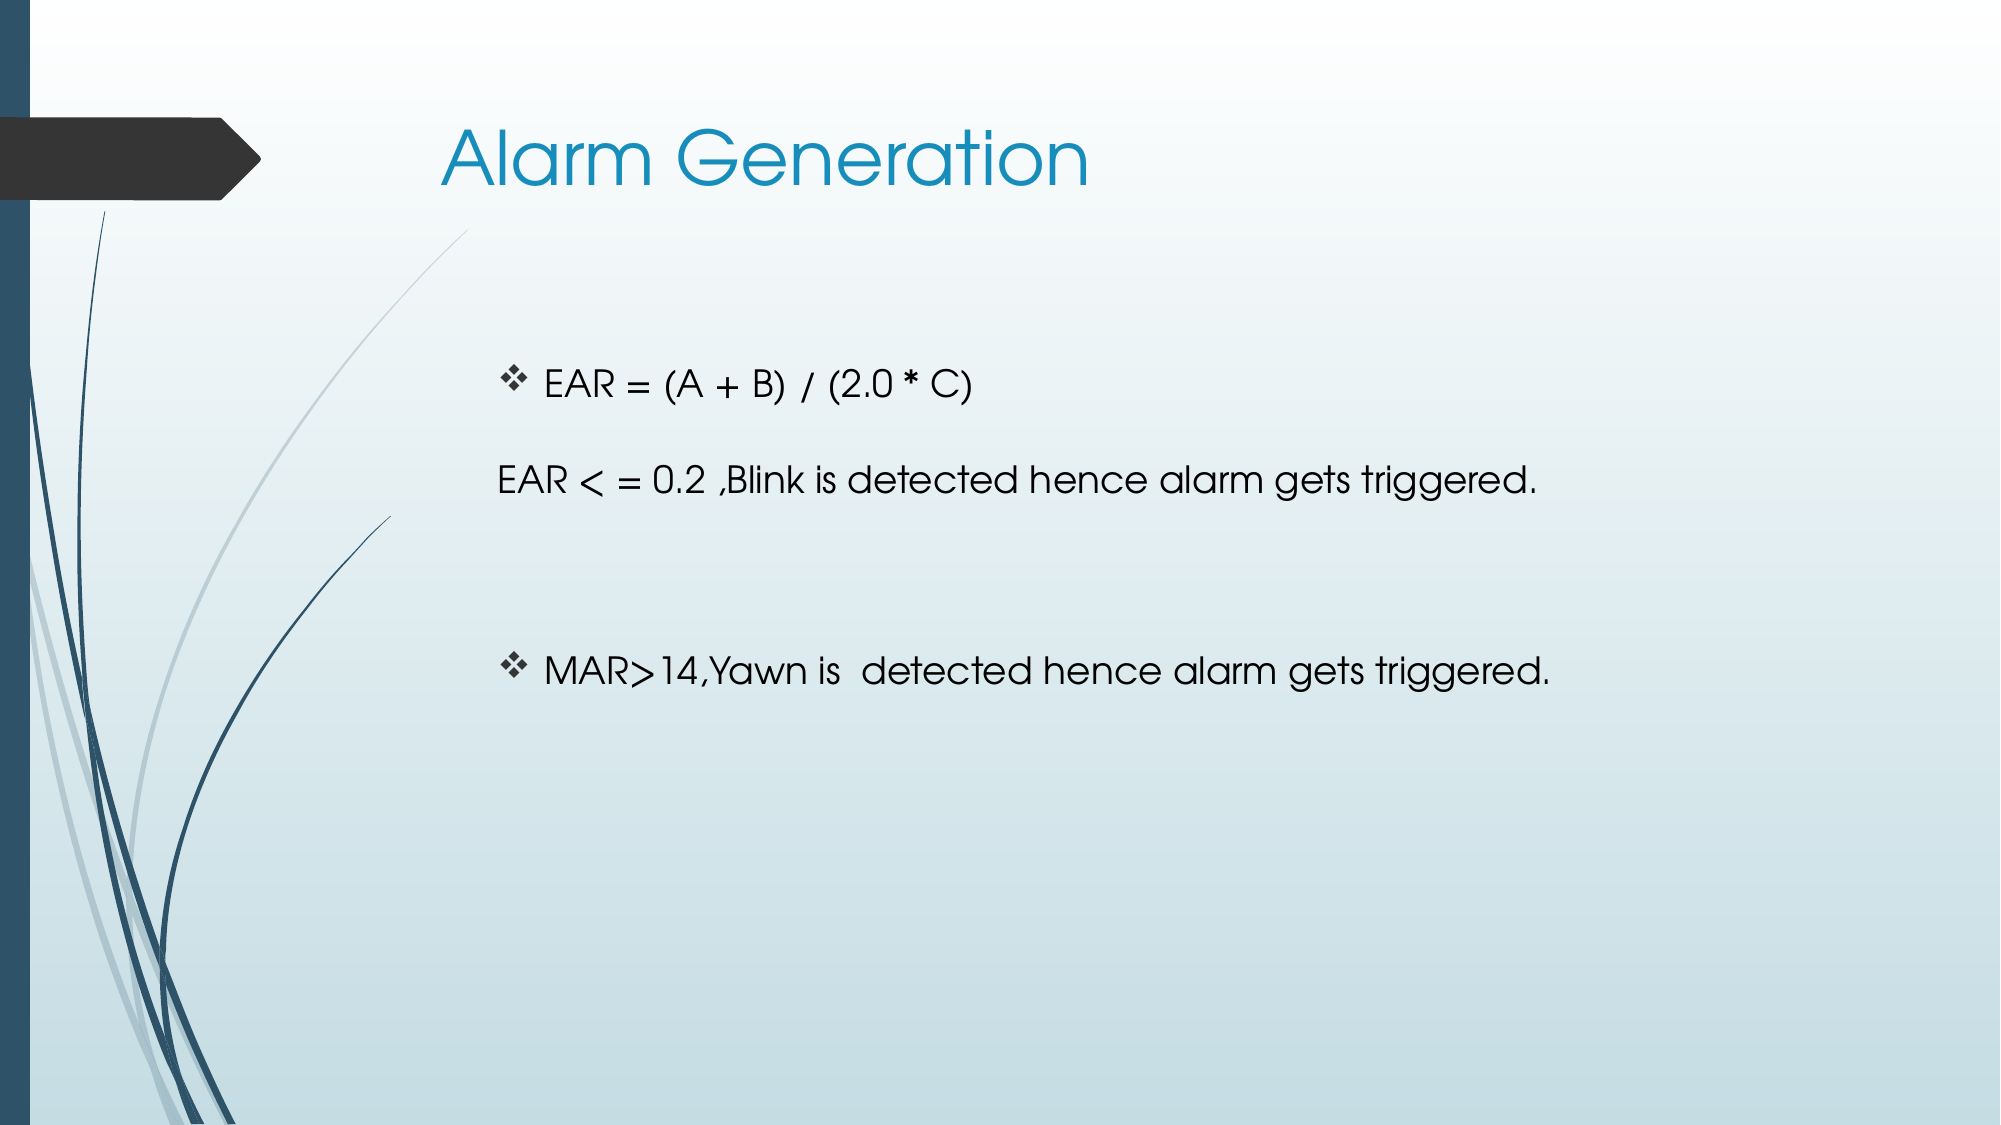

# Alarm Generation
25

EAR = (A + B) / (2.0 * C)
EAR < = 0.2 ,Blink is detected hence alarm gets triggered.

MAR>14,Yawn is  detected hence alarm gets triggered.